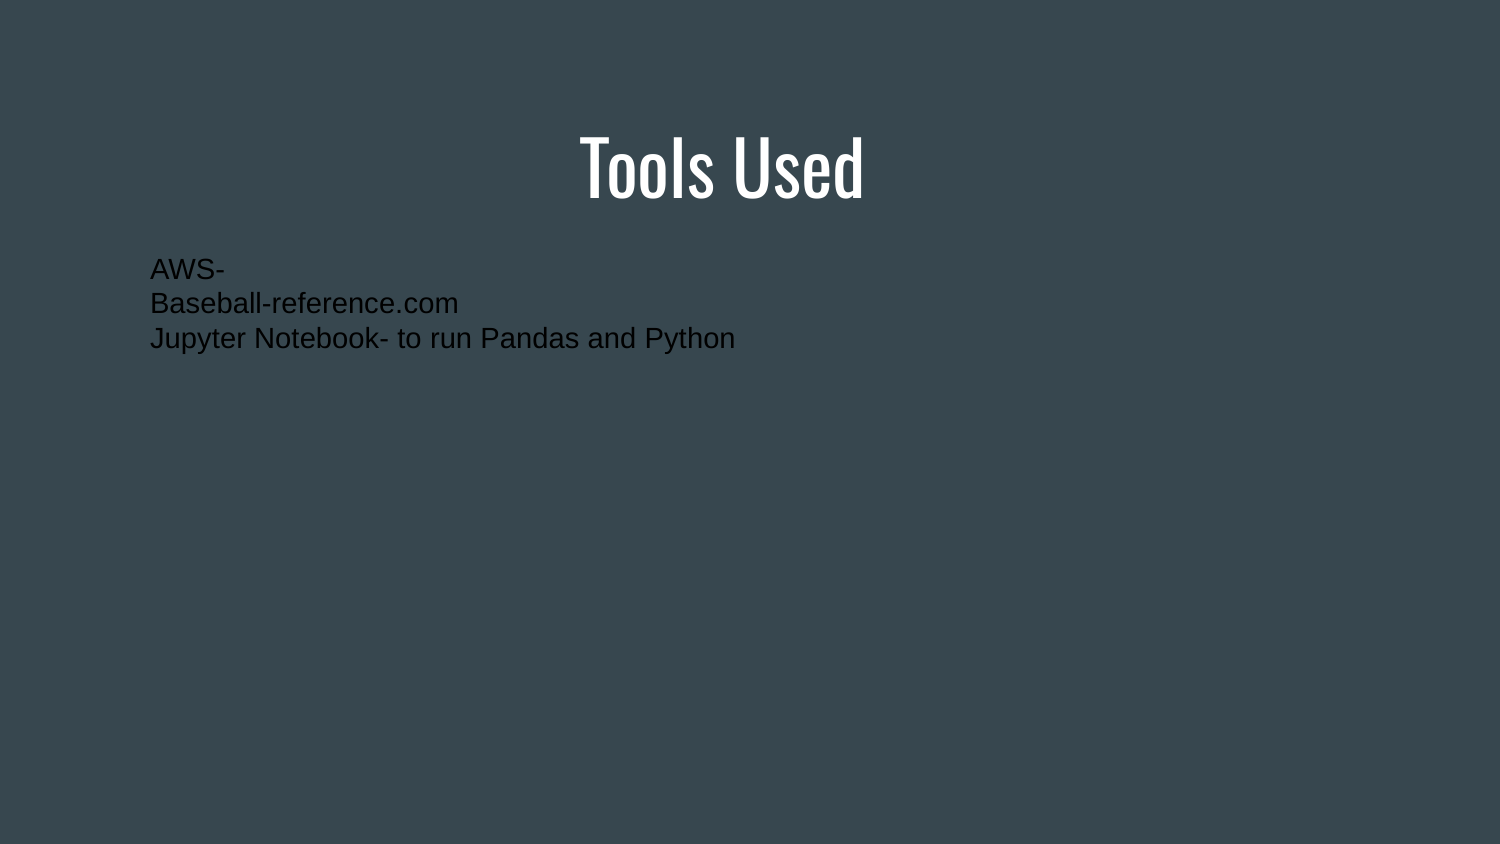

# Tools Used
AWS-
Baseball-reference.com
Jupyter Notebook- to run Pandas and Python